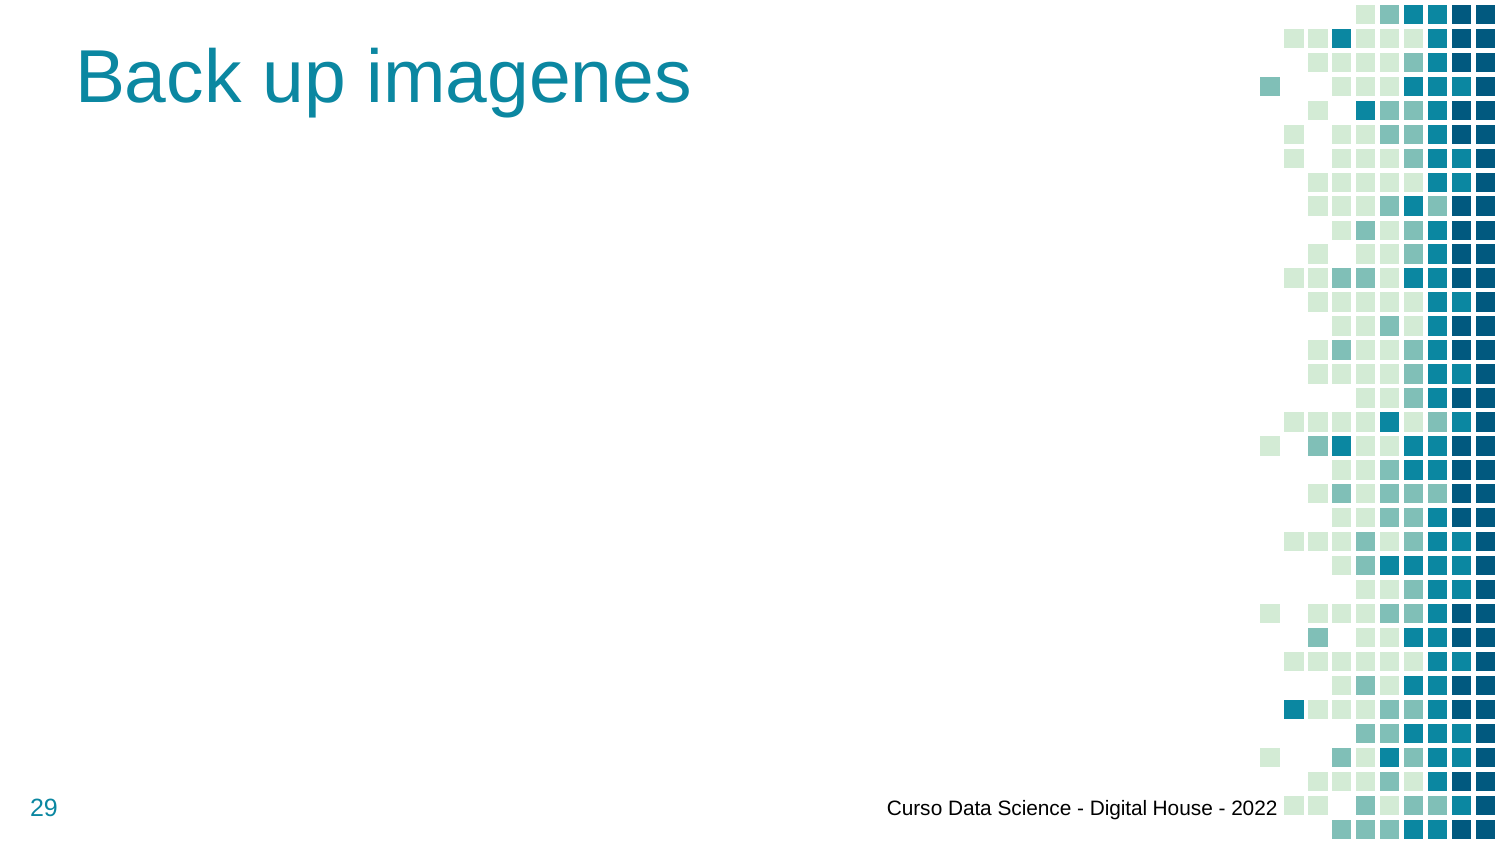

# Back up imagenes
29
Curso Data Science - Digital House - 2022